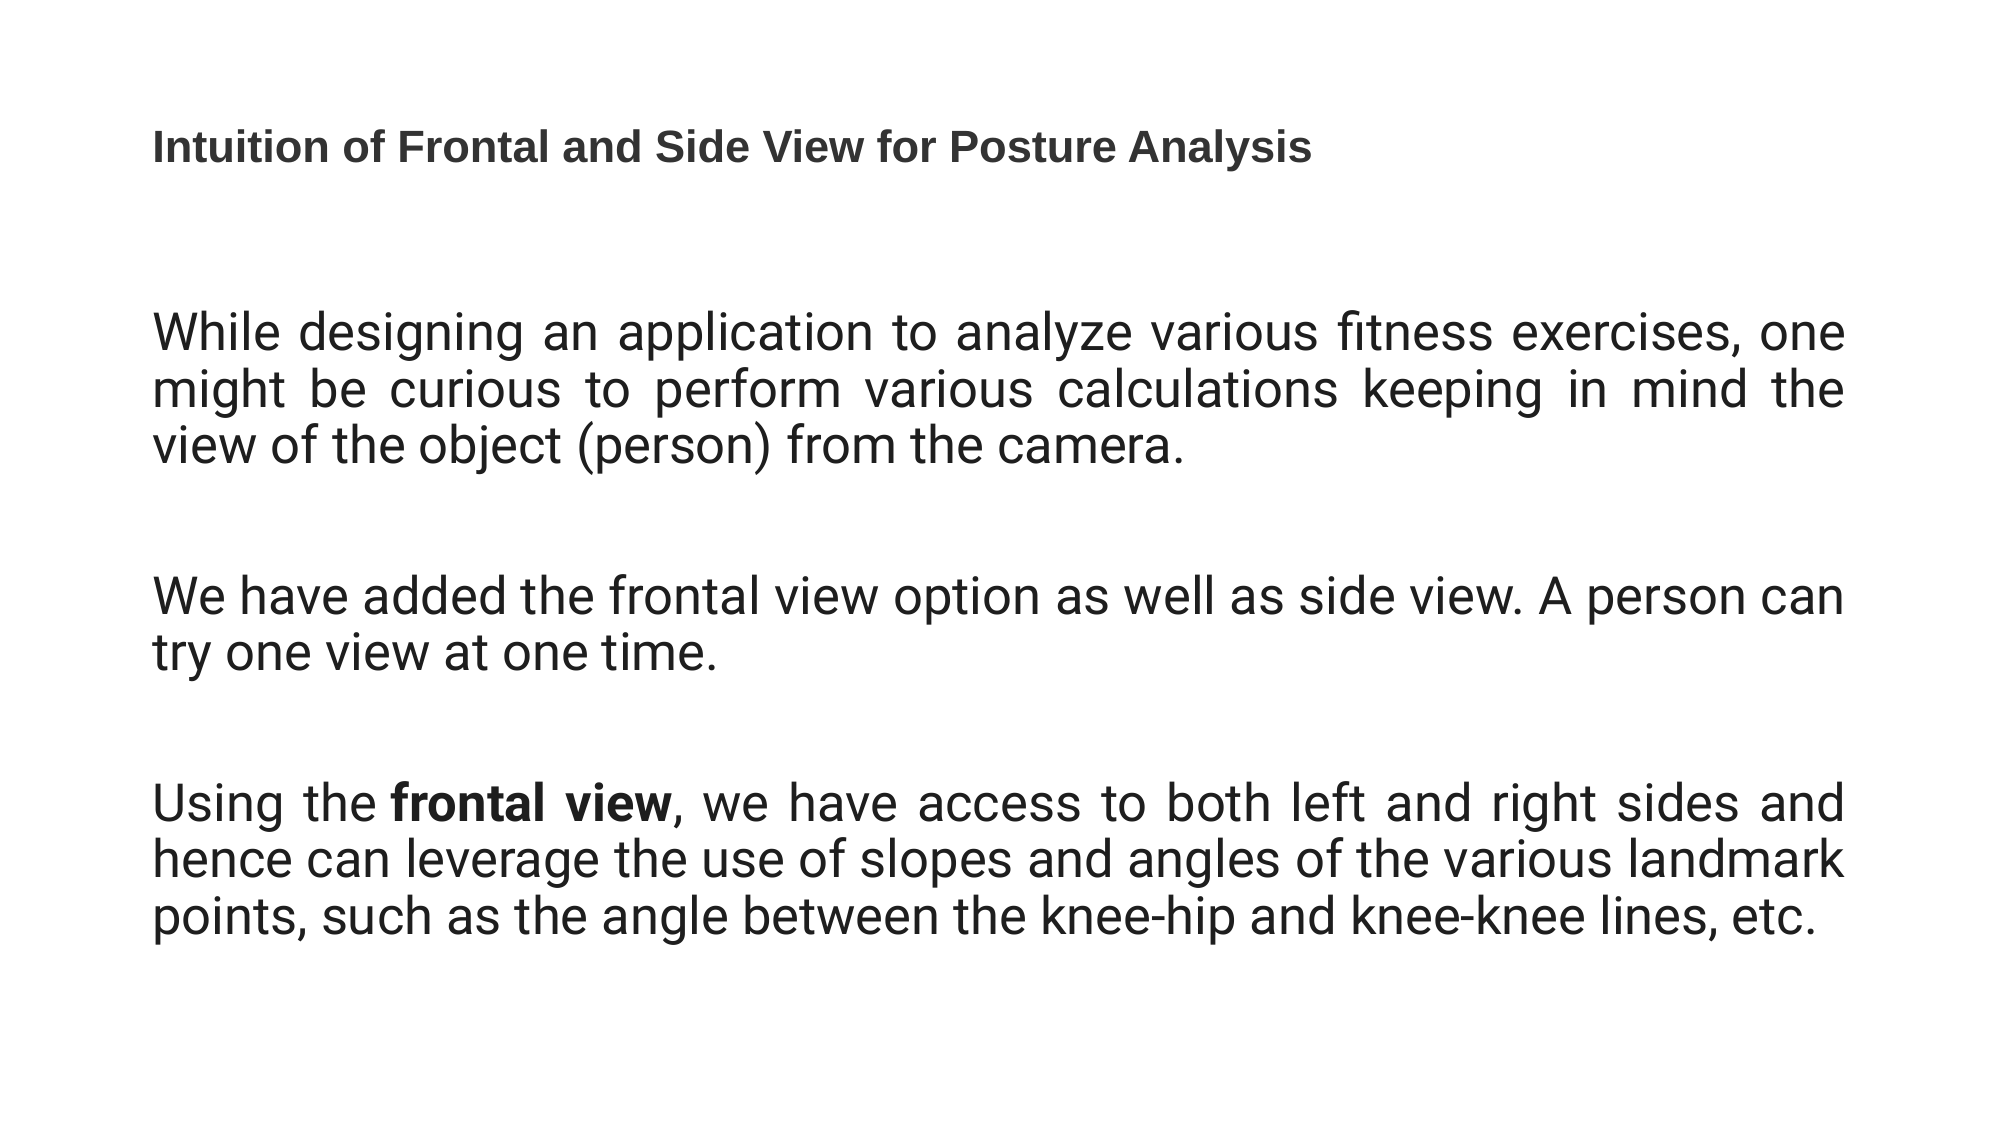

# Intuition of Frontal and Side View for Posture Analysis
While designing an application to analyze various fitness exercises, one might be curious to perform various calculations keeping in mind the view of the object (person) from the camera.

We have added the frontal view option as well as side view. A person can try one view at one time.

Using the frontal view, we have access to both left and right sides and hence can leverage the use of slopes and angles of the various landmark points, such as the angle between the knee-hip and knee-knee lines, etc.